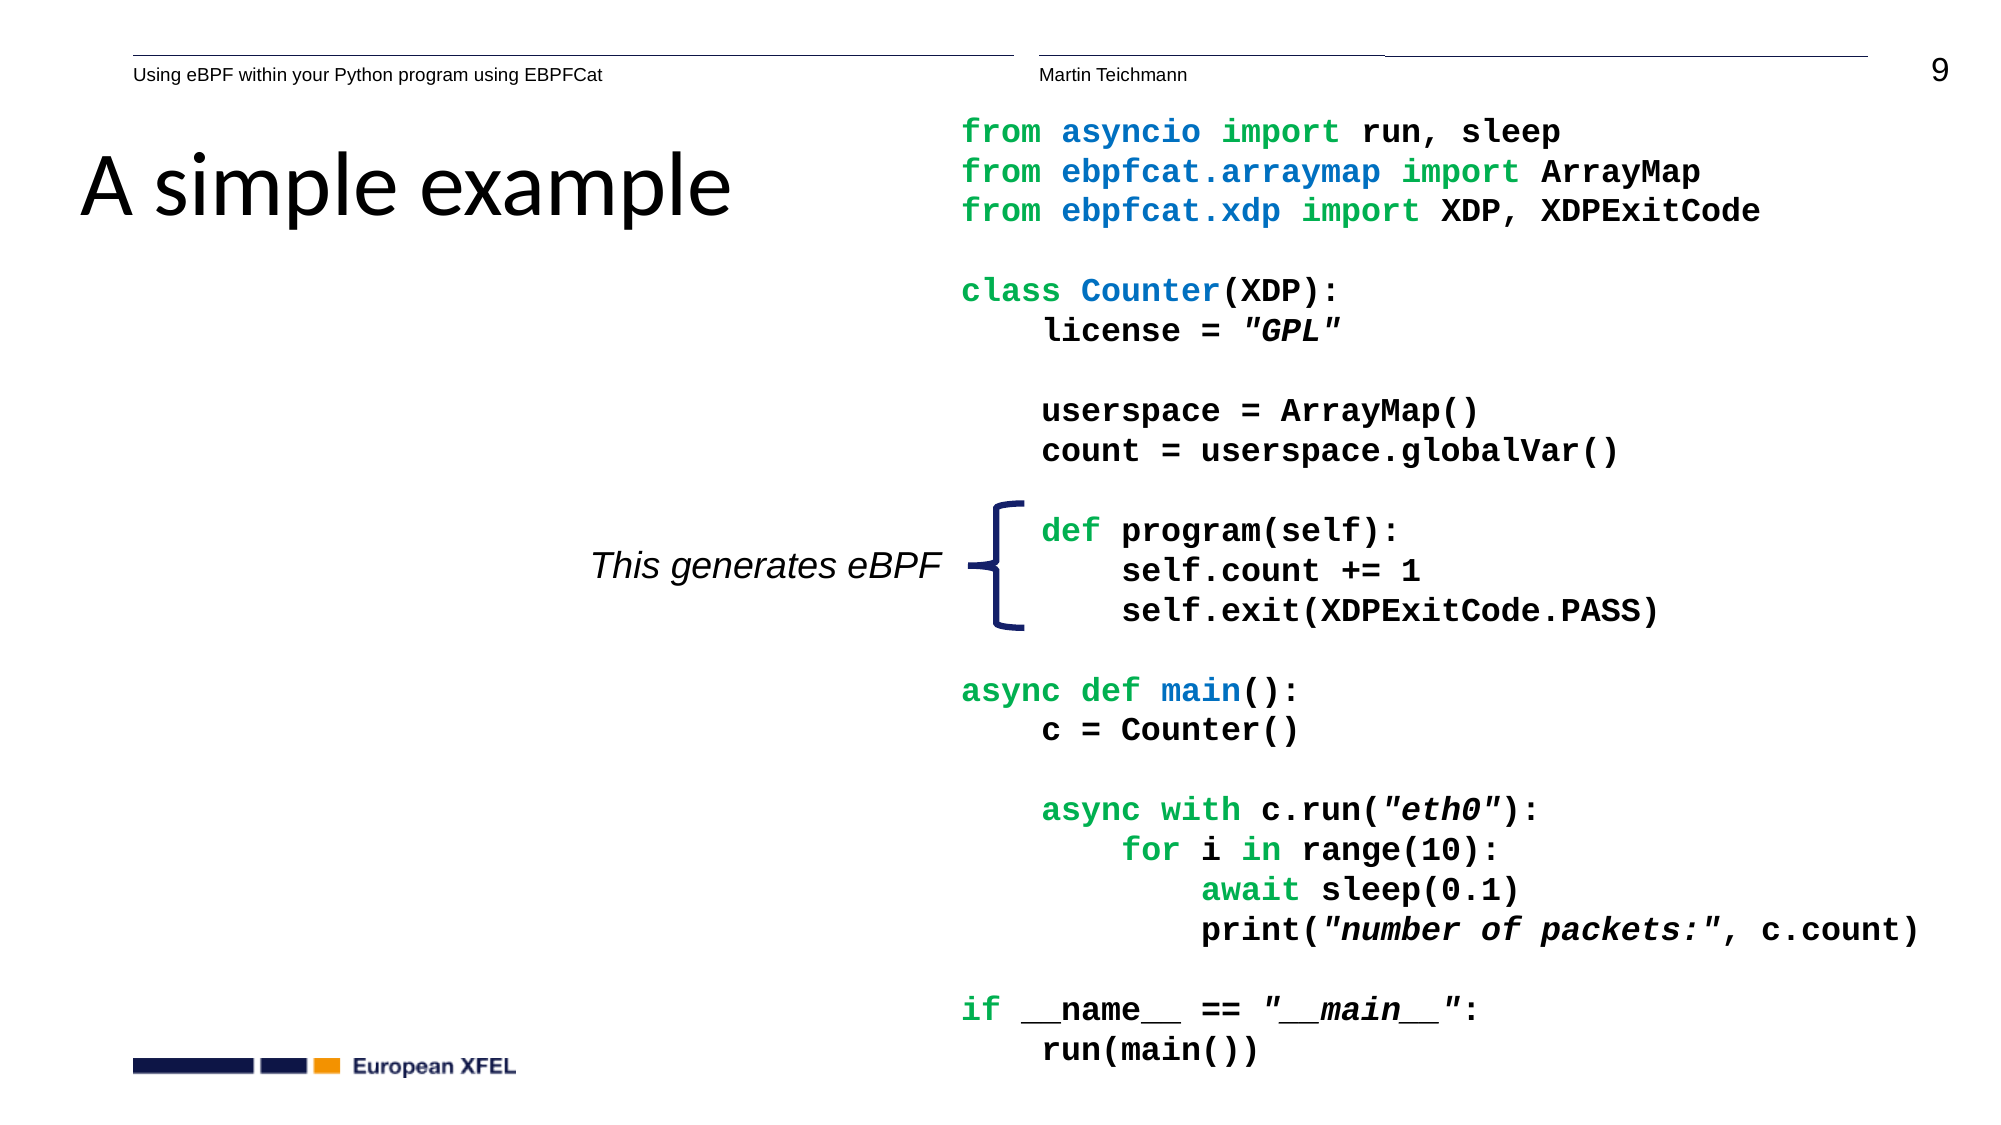

from asyncio import run, sleep
from ebpfcat.arraymap import ArrayMap
from ebpfcat.xdp import XDP, XDPExitCode

class Counter(XDP):
    license = "GPL"

    userspace = ArrayMap()
    count = userspace.globalVar()

    def program(self):
        self.count += 1
        self.exit(XDPExitCode.PASS)

async def main():
    c = Counter()

    async with c.run("eth0"):
        for i in range(10):
            await sleep(0.1)
            print("number of packets:", c.count)

if __name__ == "__main__":
    run(main())

# A simple example

This generates eBPF